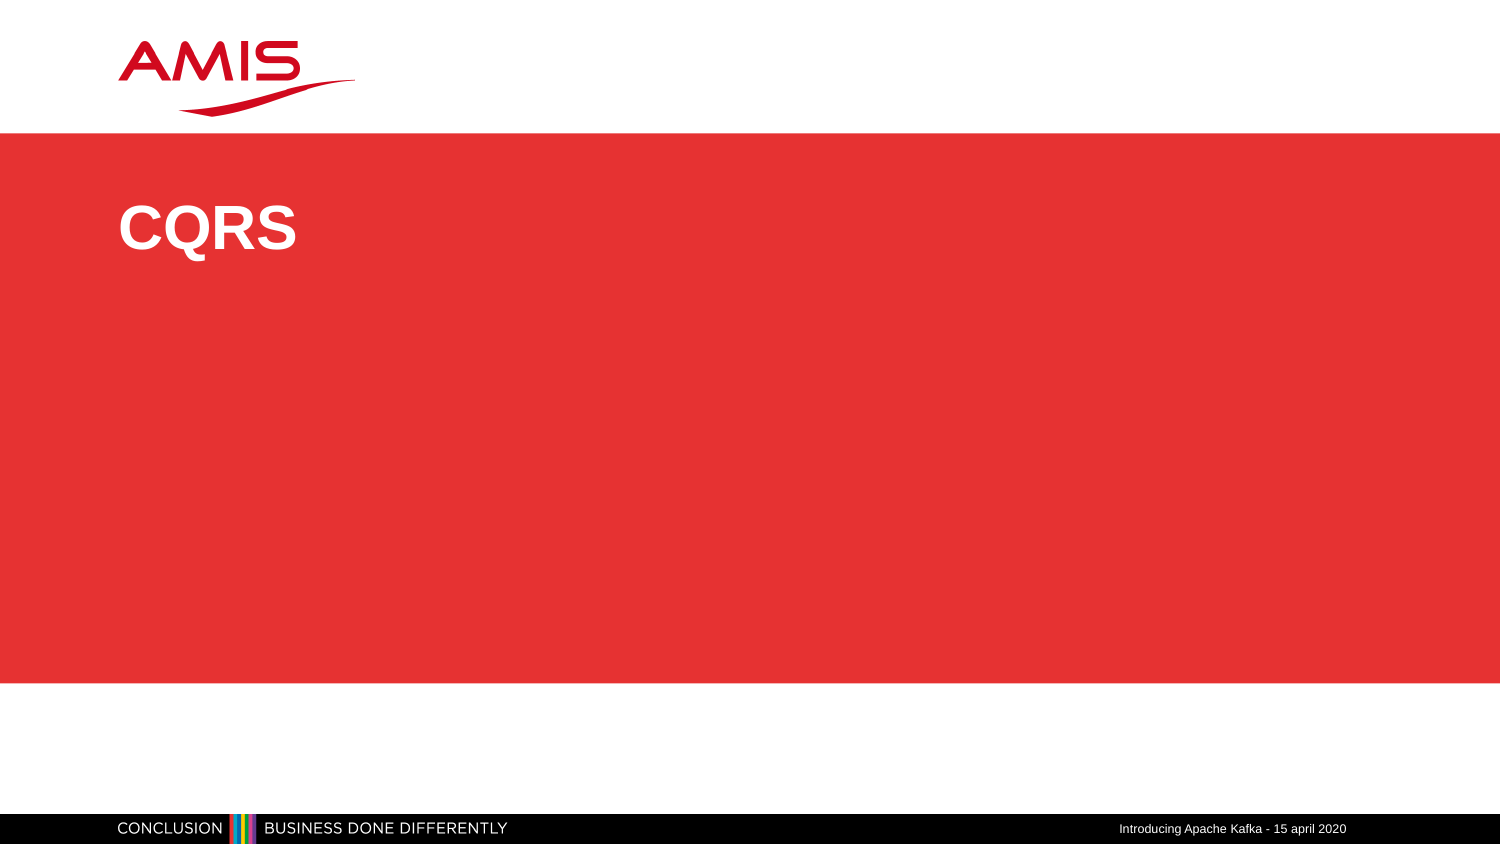

# CQRS
Introducing Apache Kafka - 15 april 2020